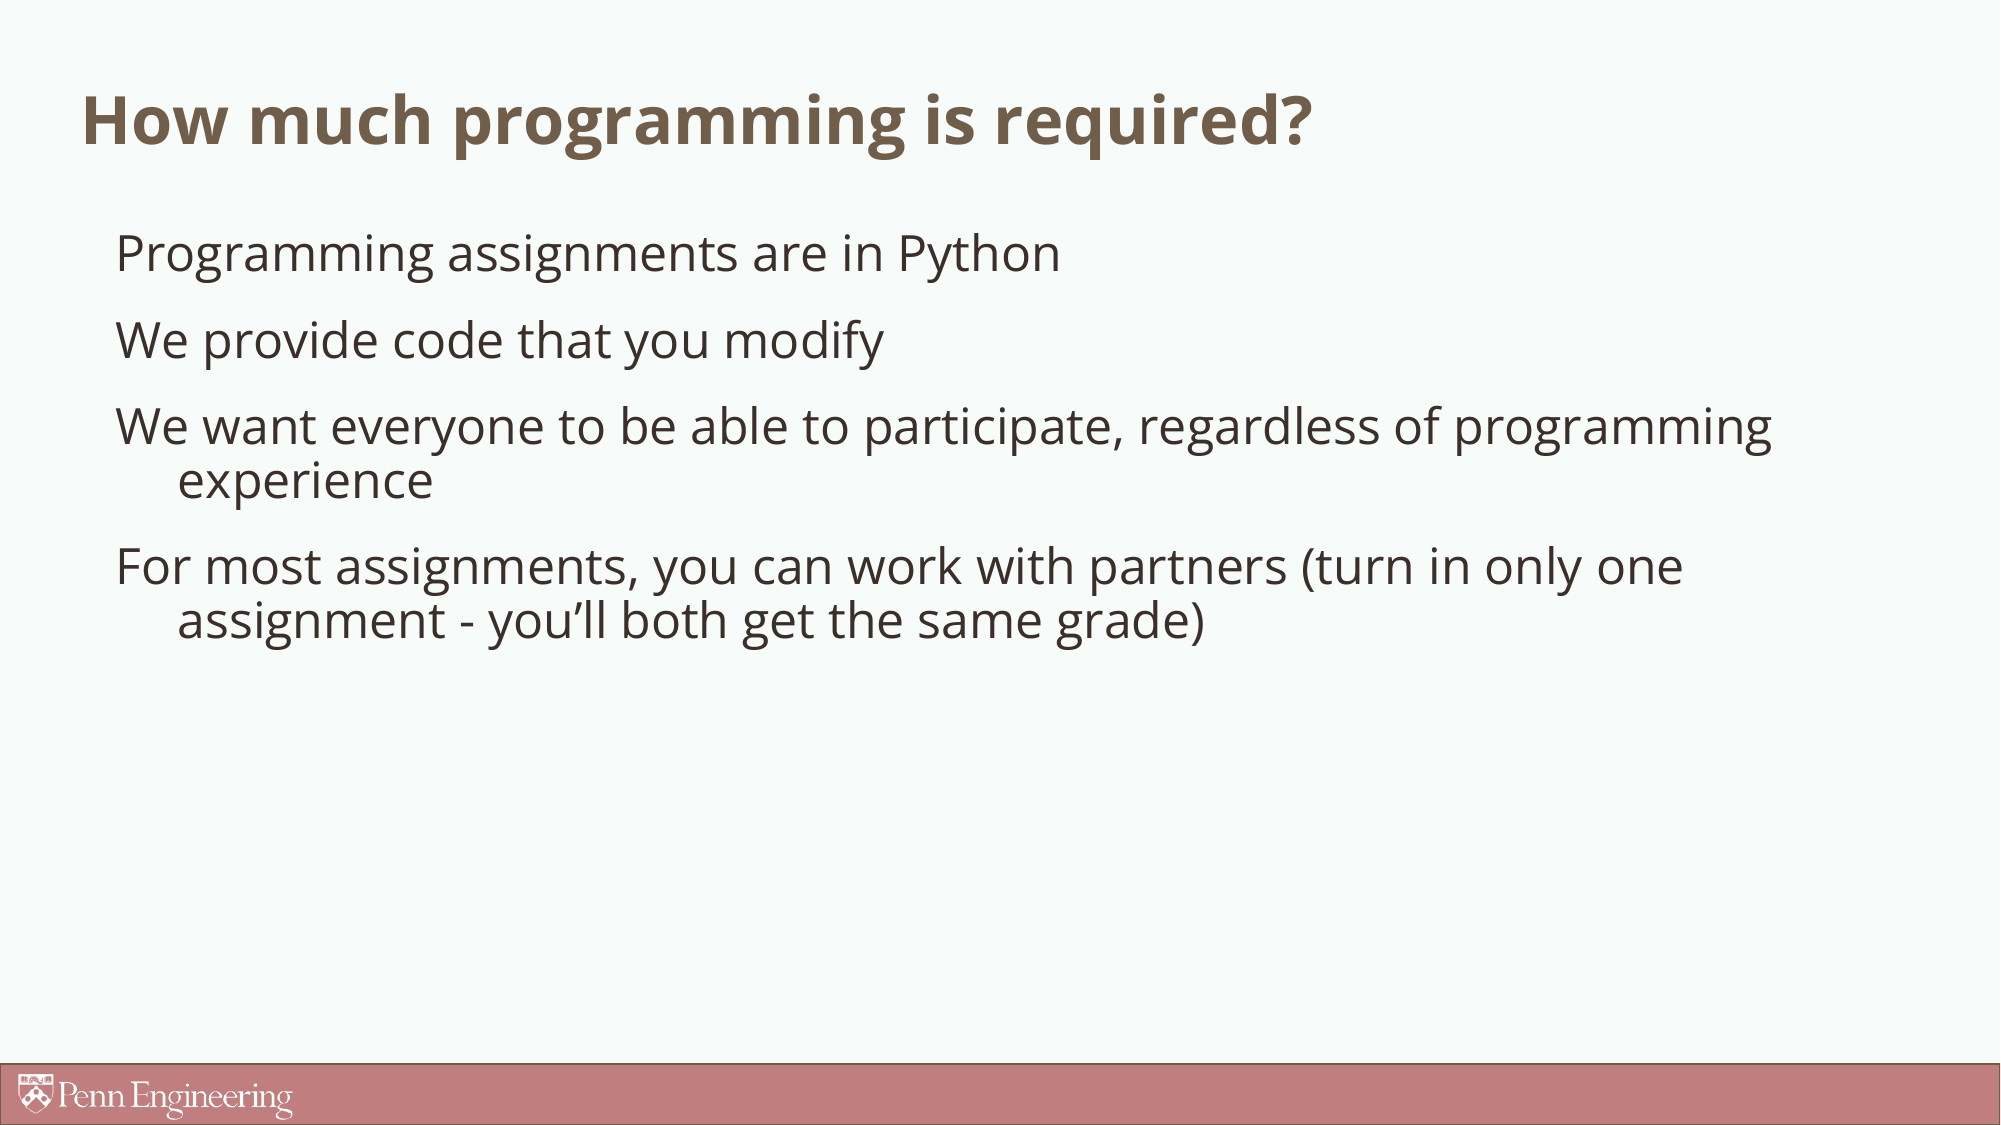

# How much programming is required?
Programming assignments are in Python
We provide code that you modify
We want everyone to be able to participate, regardless of programming experience
For most assignments, you can work with partners (turn in only one assignment - you’ll both get the same grade)